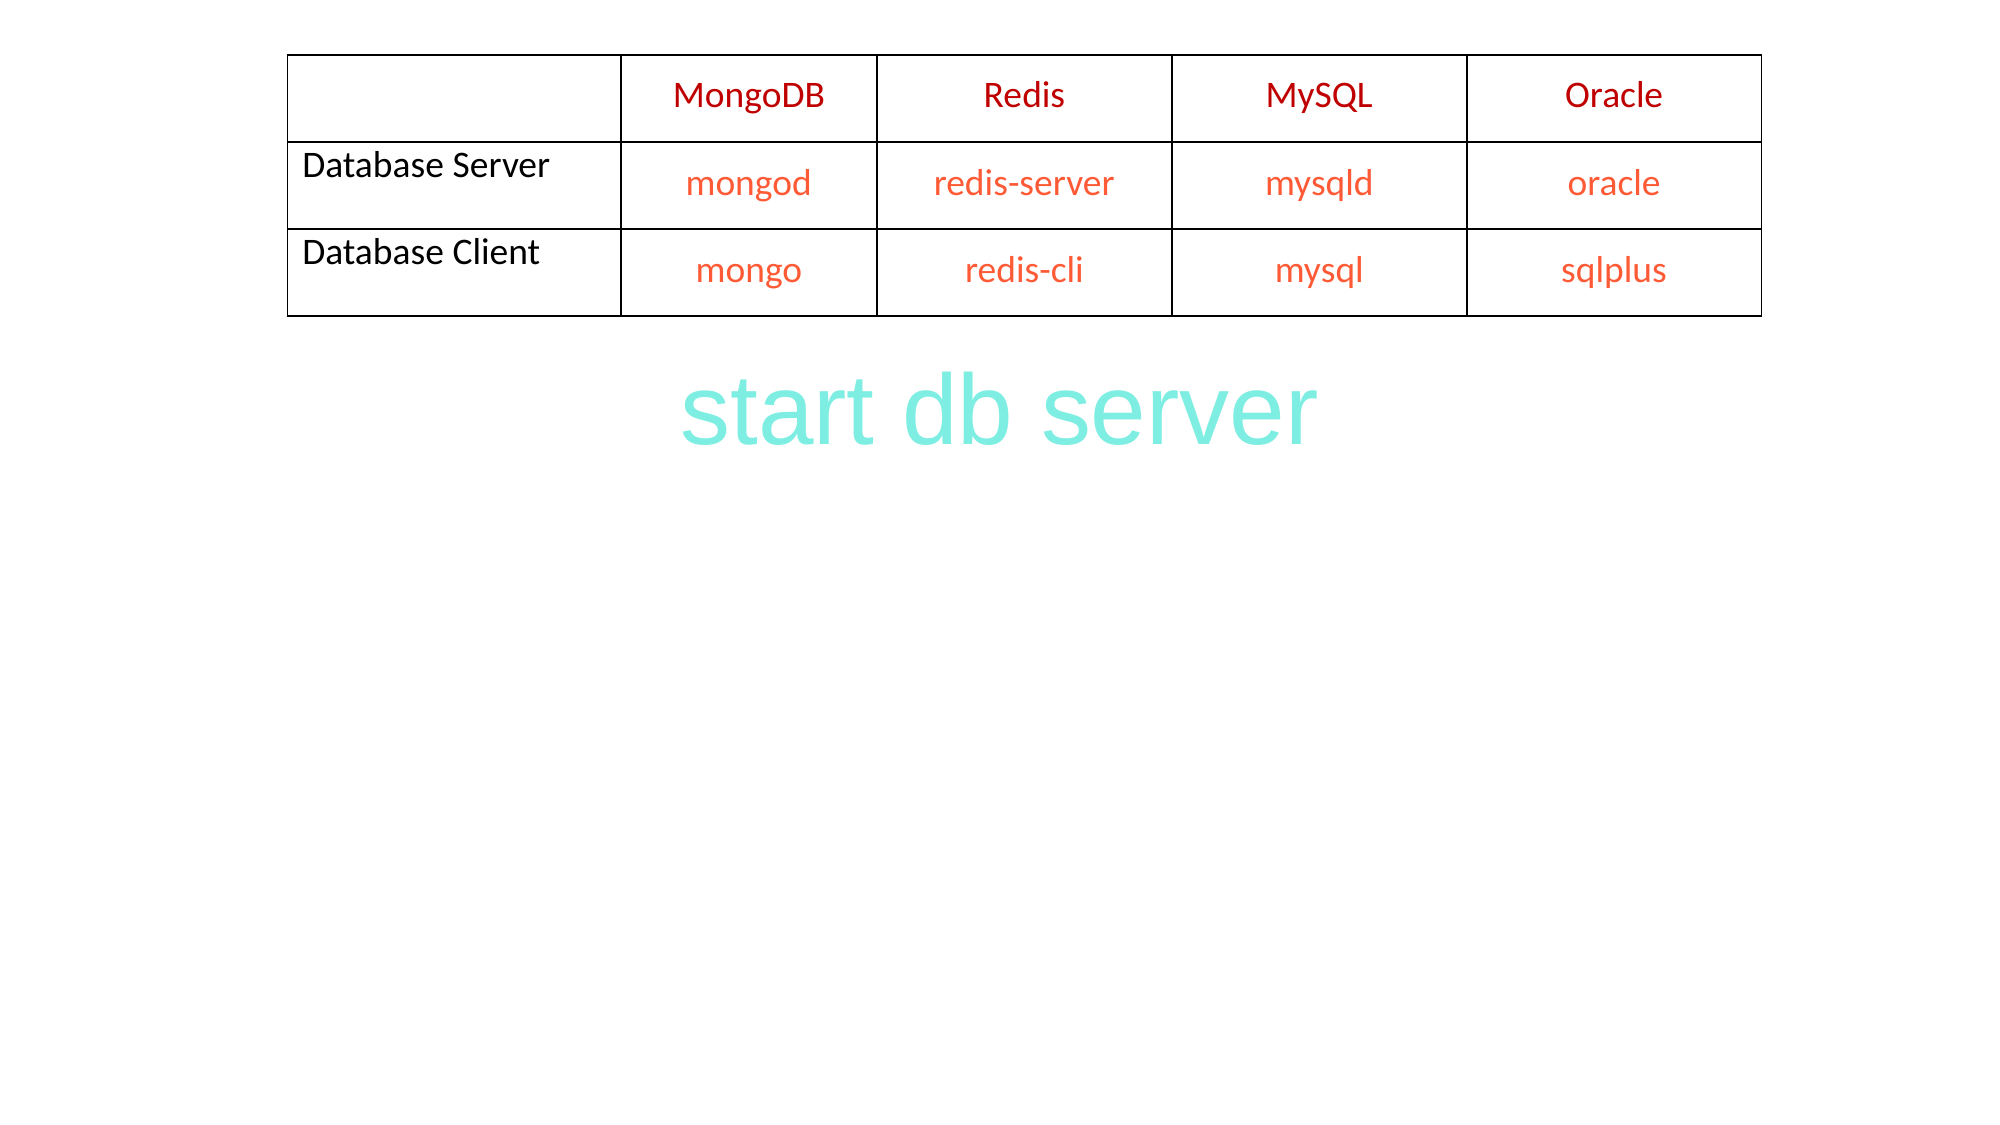

|  | MongoDB | Redis | MySQL | Oracle |
| --- | --- | --- | --- | --- |
| Database Server | mongod | redis-server | mysqld | oracle |
| Database Client | mongo | redis-cli | mysql | sqlplus |
start db server